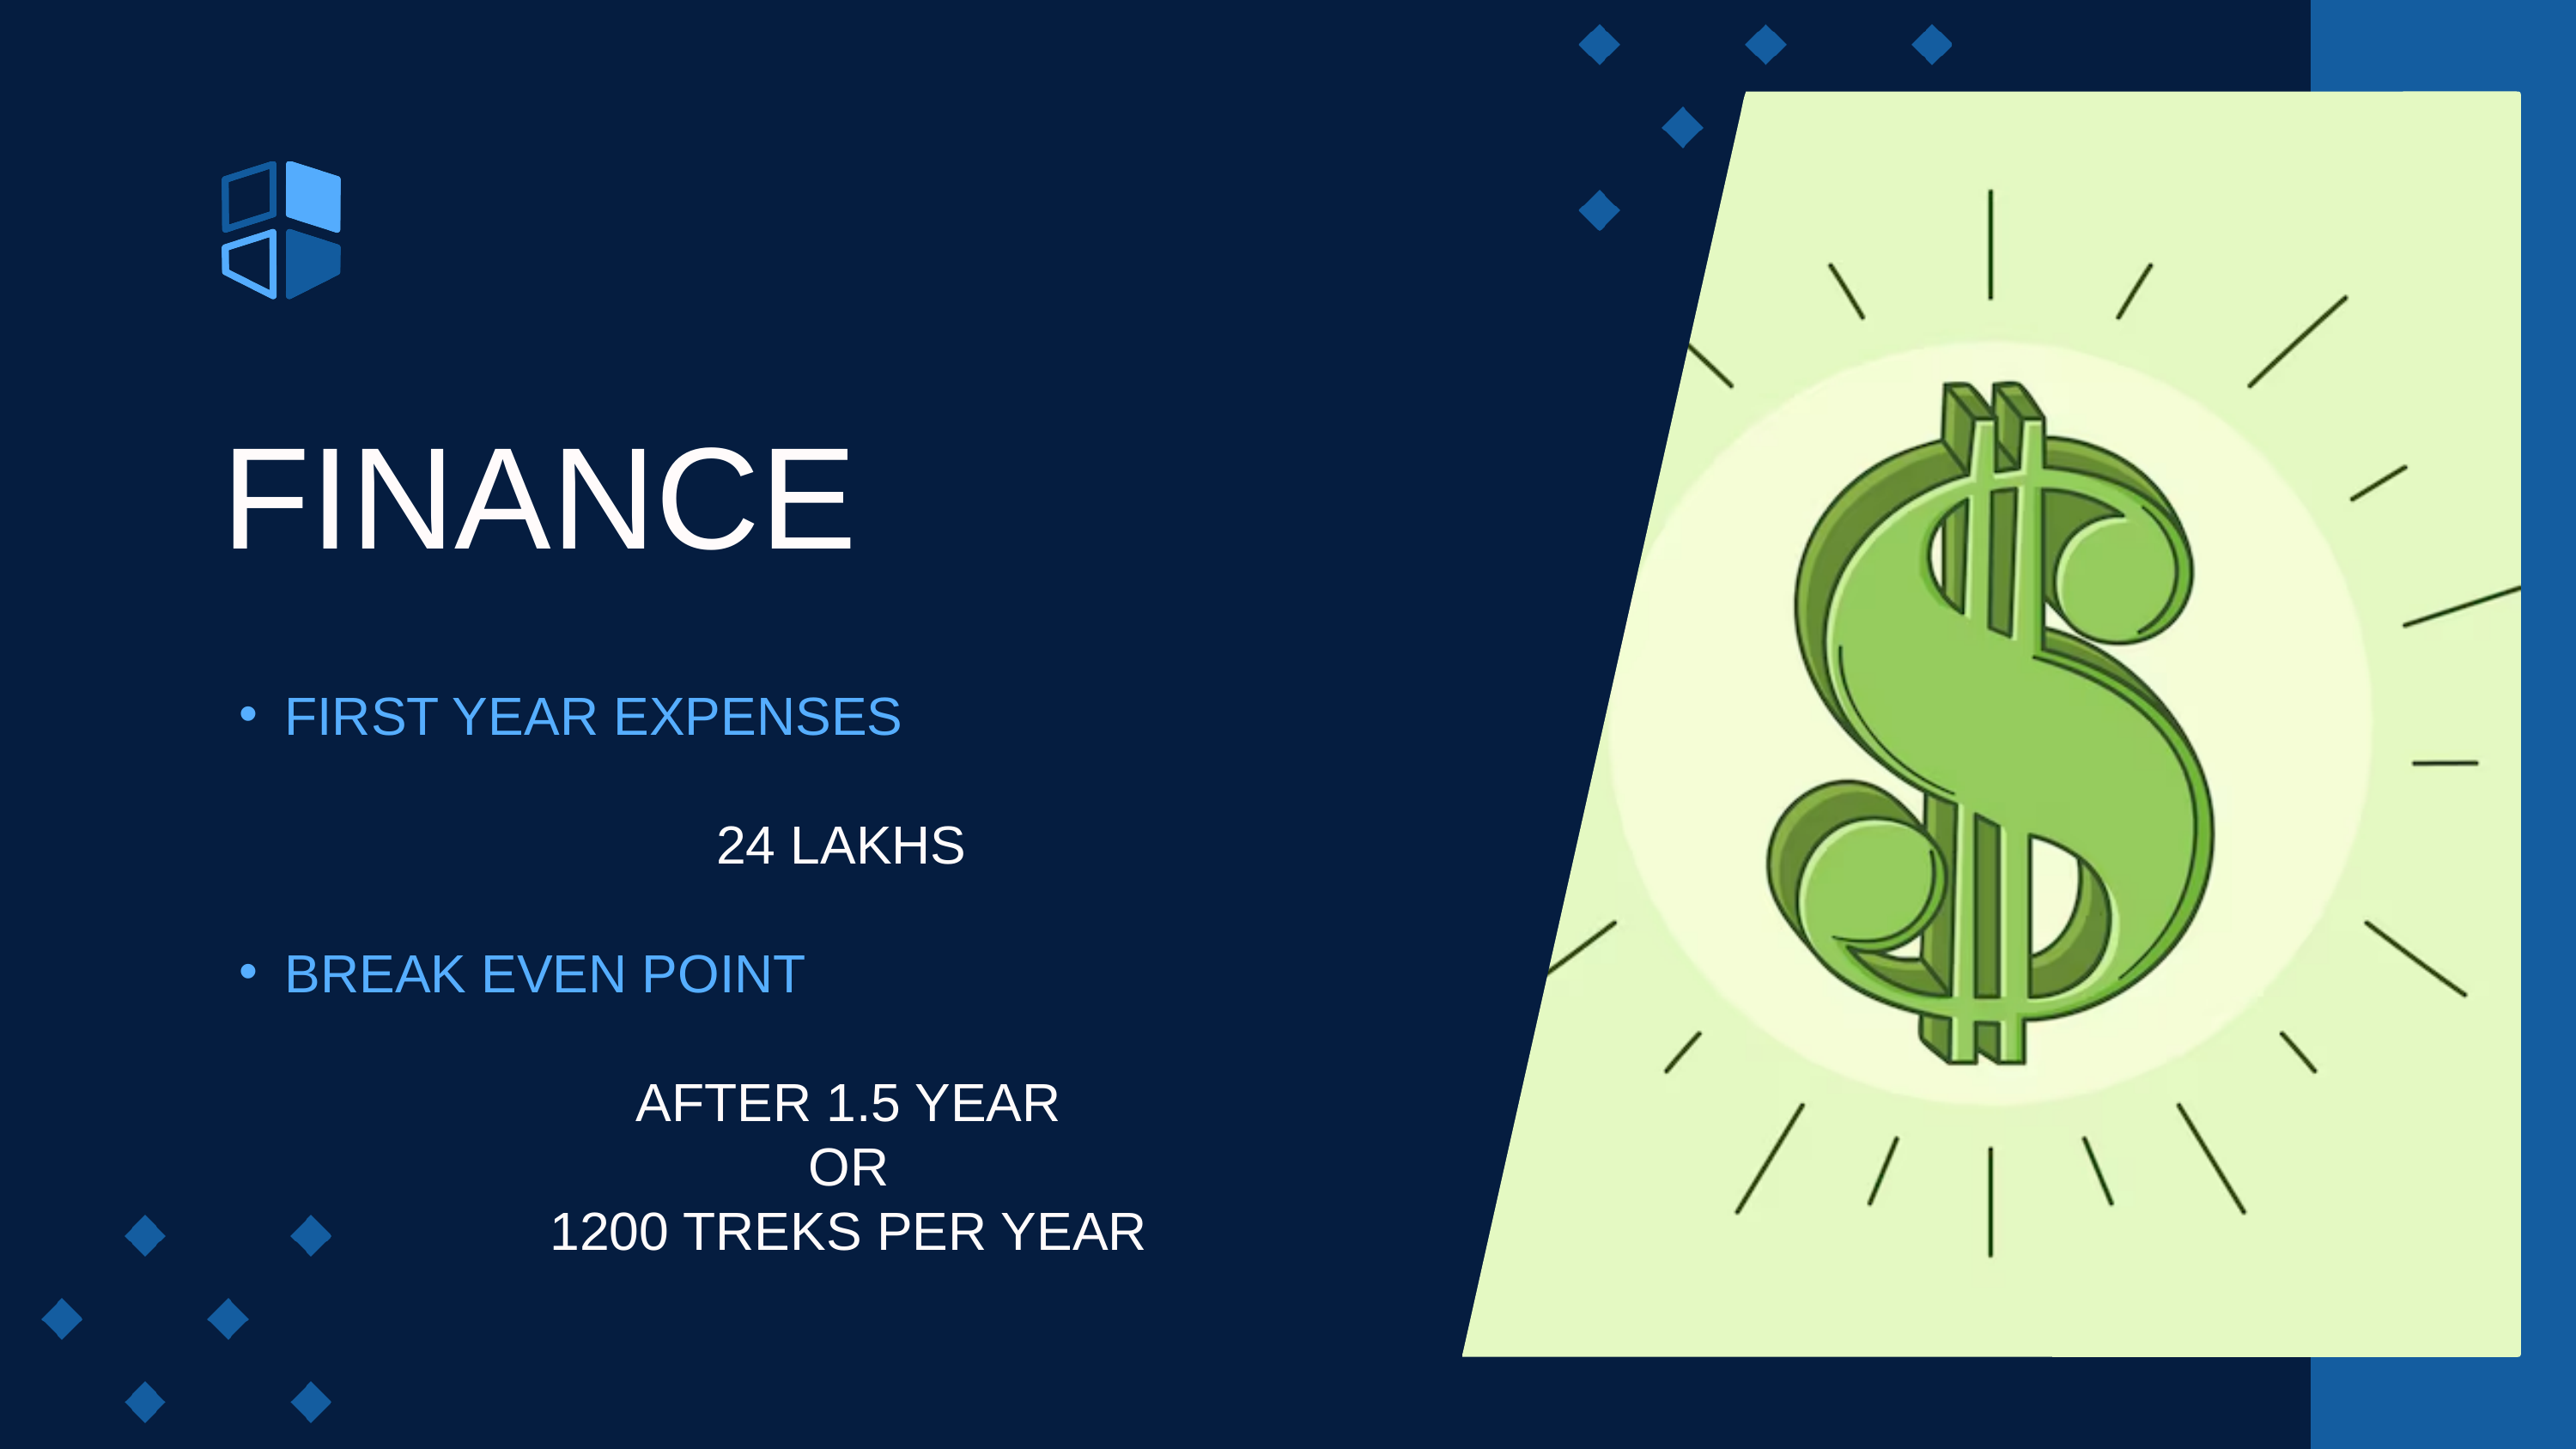

FINANCE

FIRST YEAR EXPENSES

24 LAKHS

BREAK EVEN POINT

AFTER 1.5 YEAR
OR
1200 TREKS PER YEAR